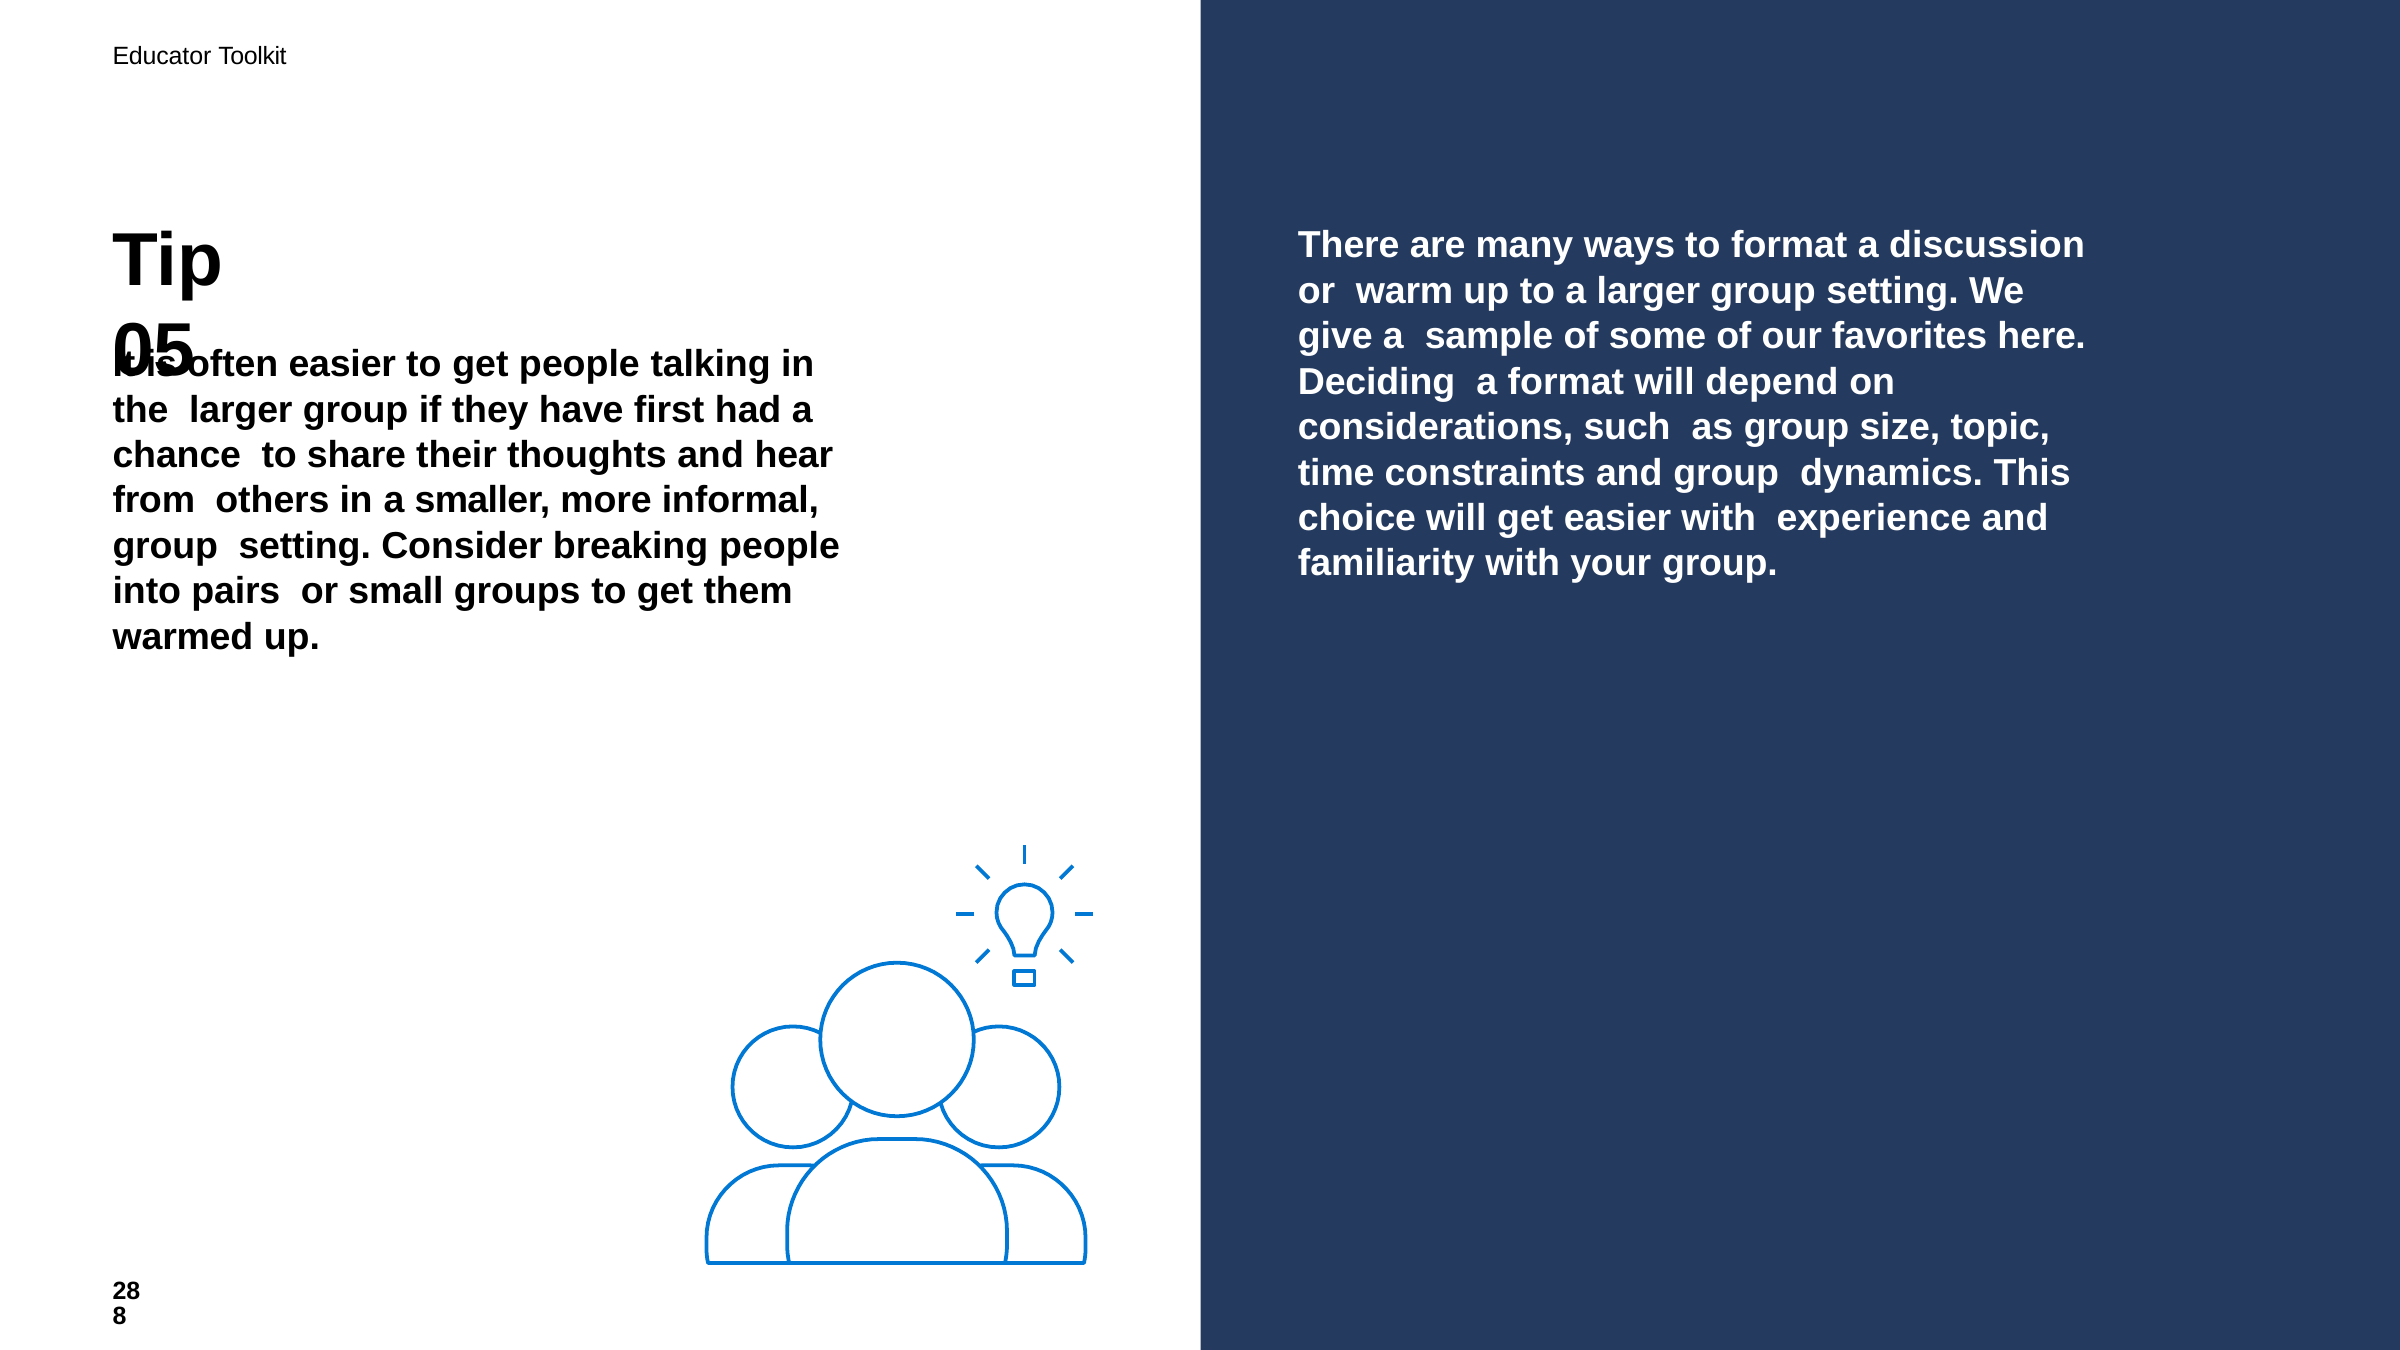

Educator Toolkit
# Tip 05
There are many ways to format a discussion or  warm up to a larger group setting. We give a  sample of some of our favorites here. Deciding  a format will depend on considerations, such  as group size, topic, time constraints and group  dynamics. This choice will get easier with  experience and familiarity with your group.
It is often easier to get people talking in the  larger group if they have first had a chance  to share their thoughts and hear from  others in a smaller, more informal, group  setting. Consider breaking people into pairs  or small groups to get them warmed up.

288